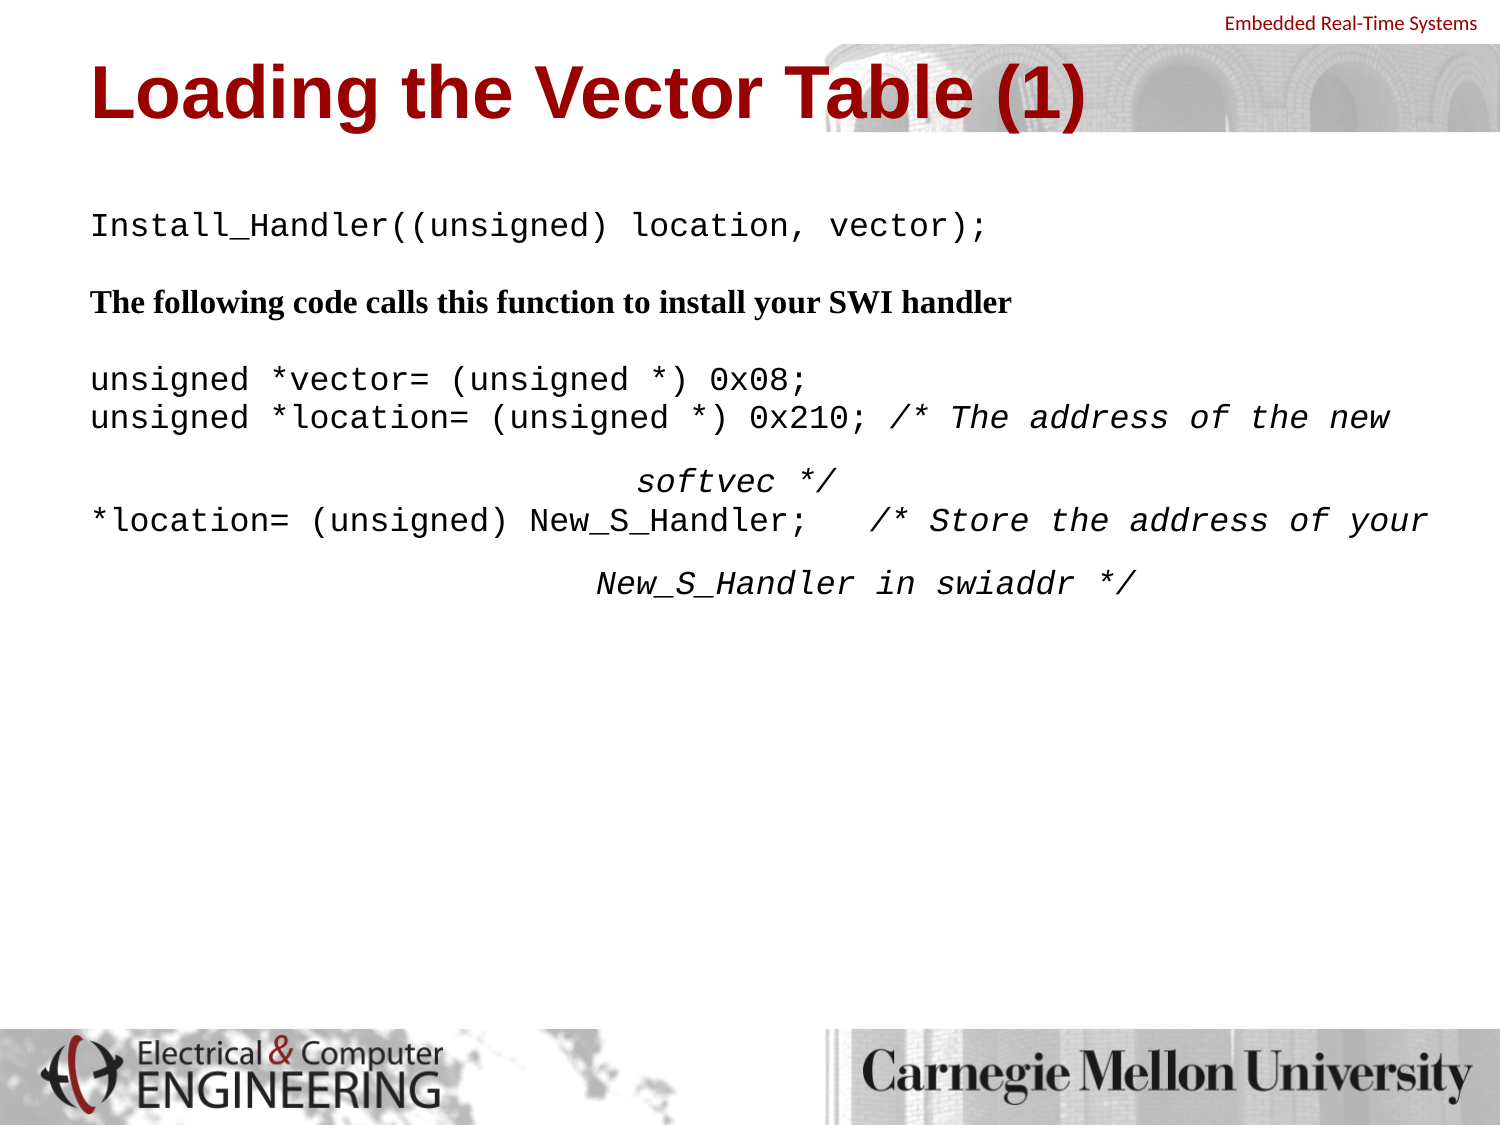

# Loading the Vector Table (1)
Install_Handler((unsigned) location, vector);

The following code calls this function to install your SWI handler

unsigned *vector= (unsigned *) 0x08;
unsigned *location= (unsigned *) 0x210; /* The address of the new 											  softvec */
*location= (unsigned) New_S_Handler;   /* Store the address of your 											New_S_Handler in swiaddr */